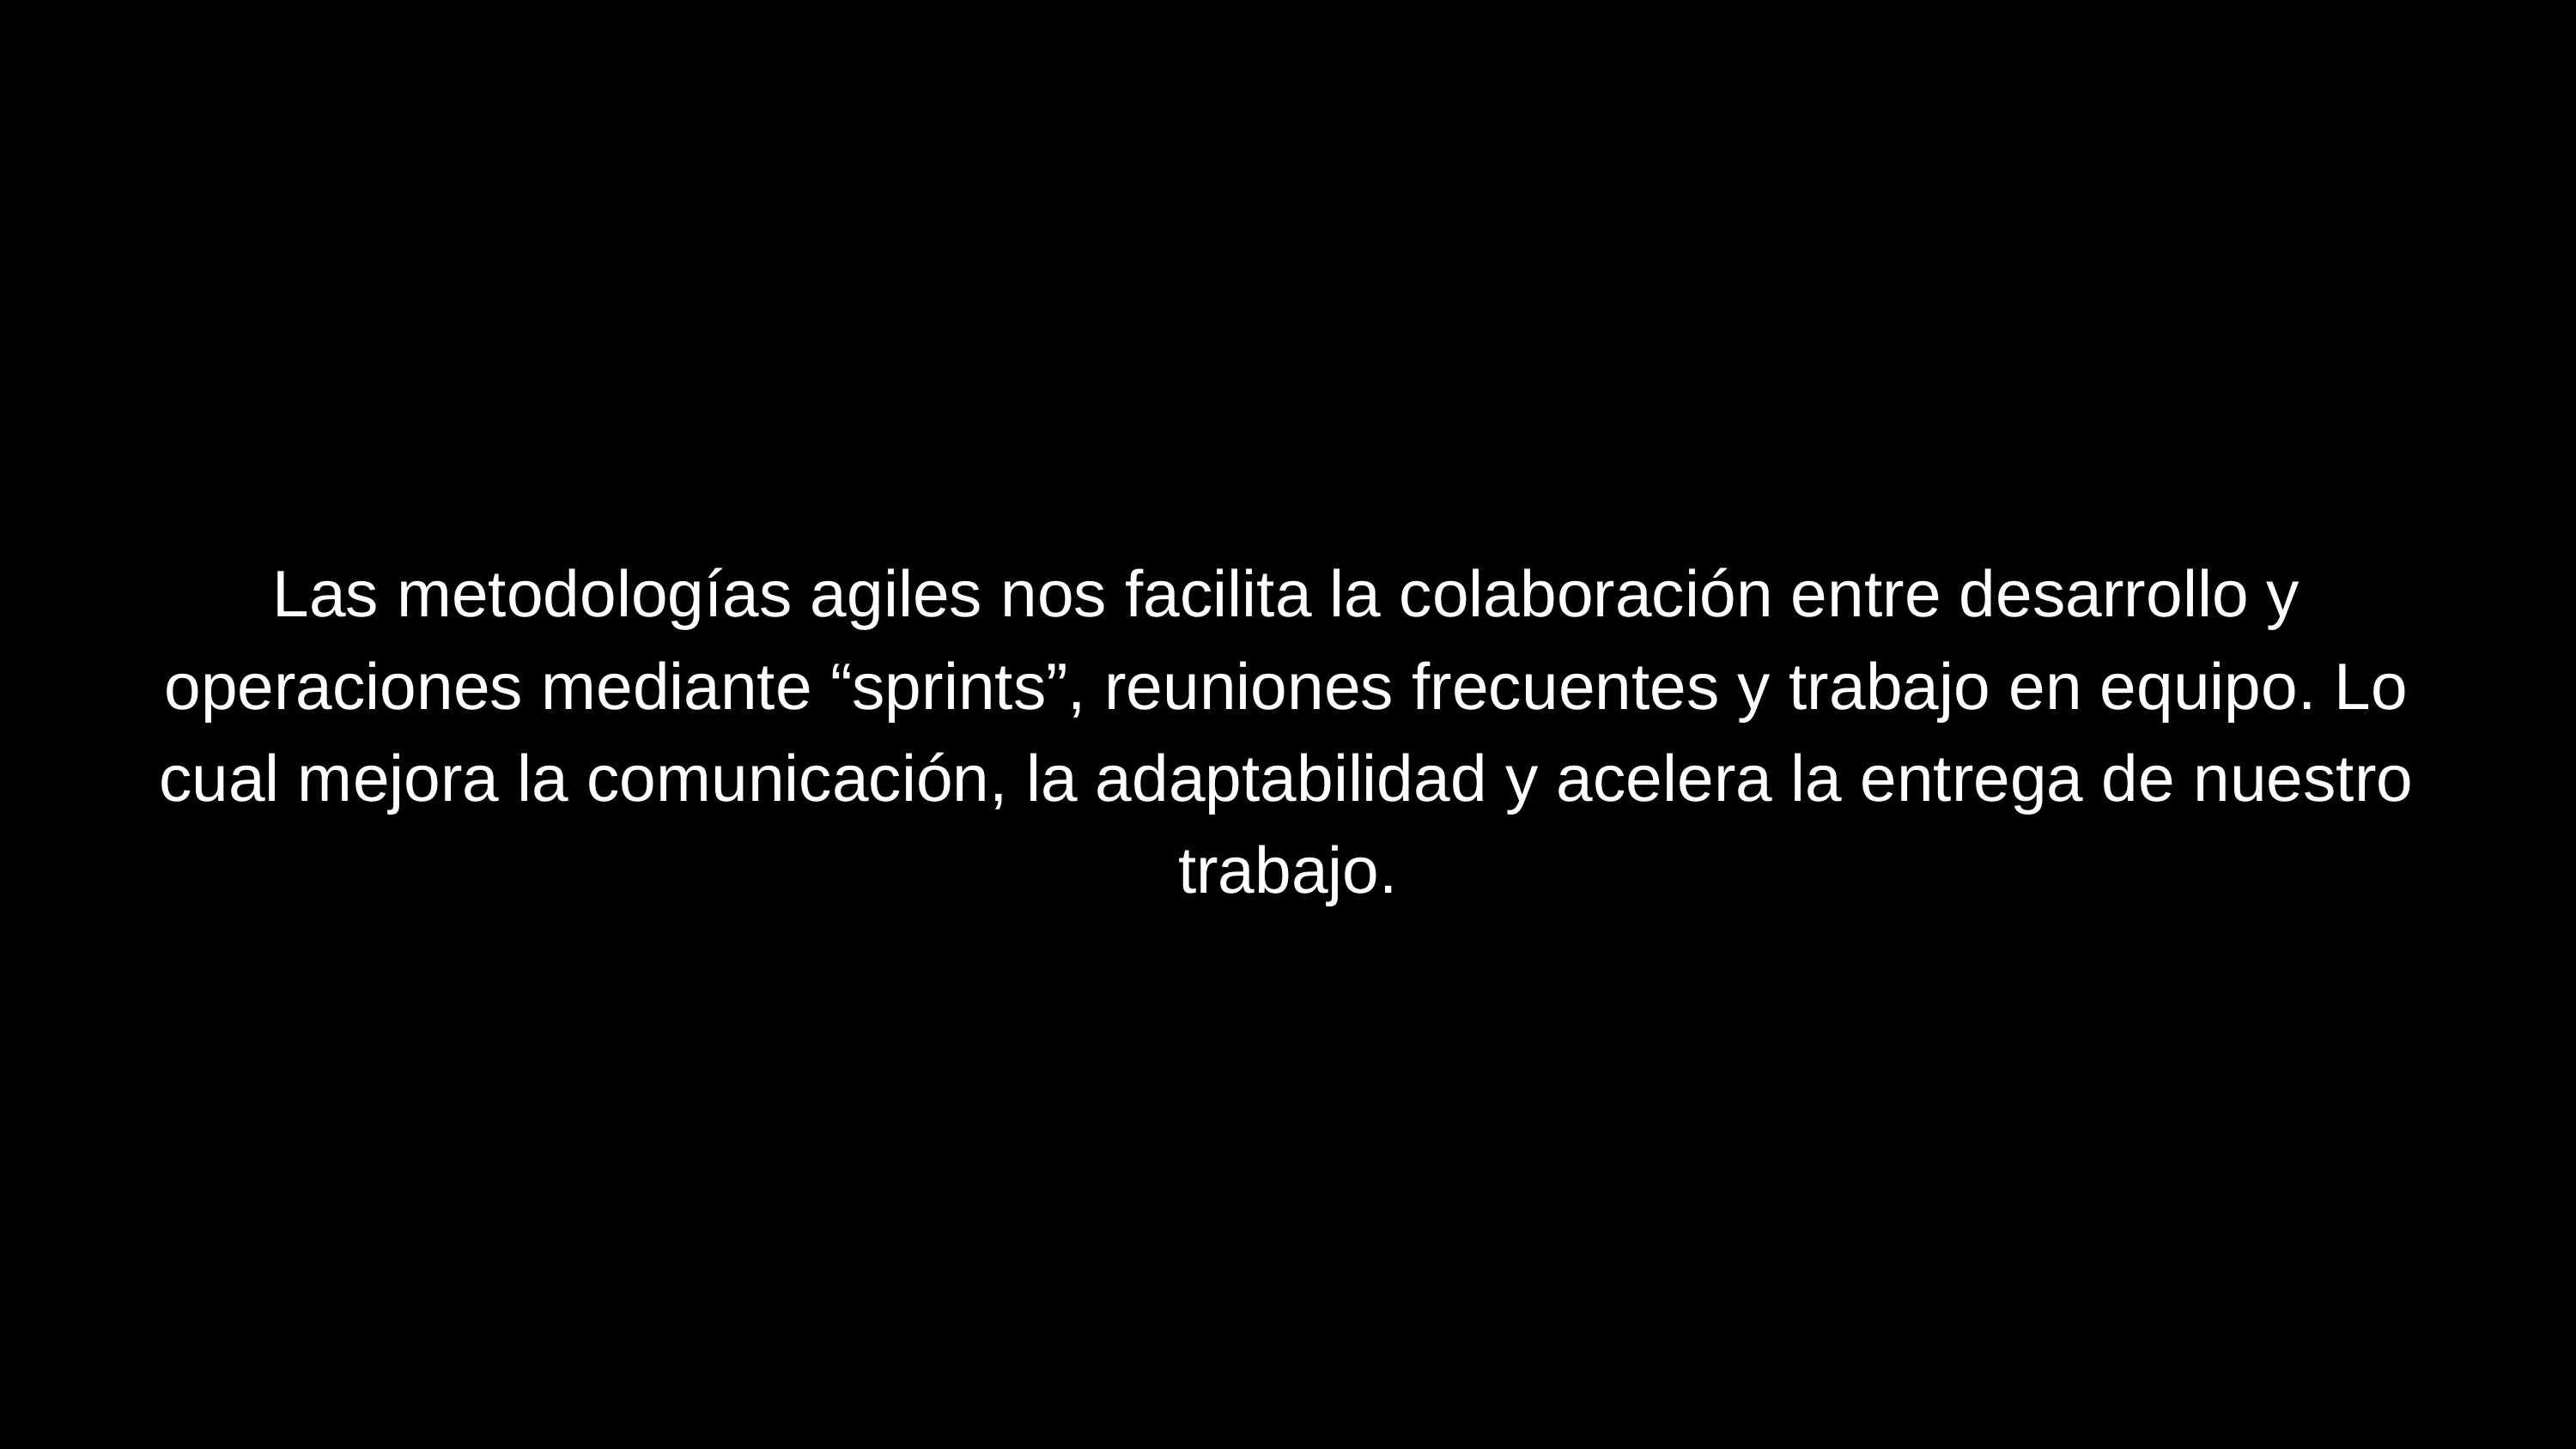

Las metodologías agiles nos facilita la colaboración entre desarrollo y operaciones mediante “sprints”, reuniones frecuentes y trabajo en equipo. Lo cual mejora la comunicación, la adaptabilidad y acelera la entrega de nuestro trabajo.